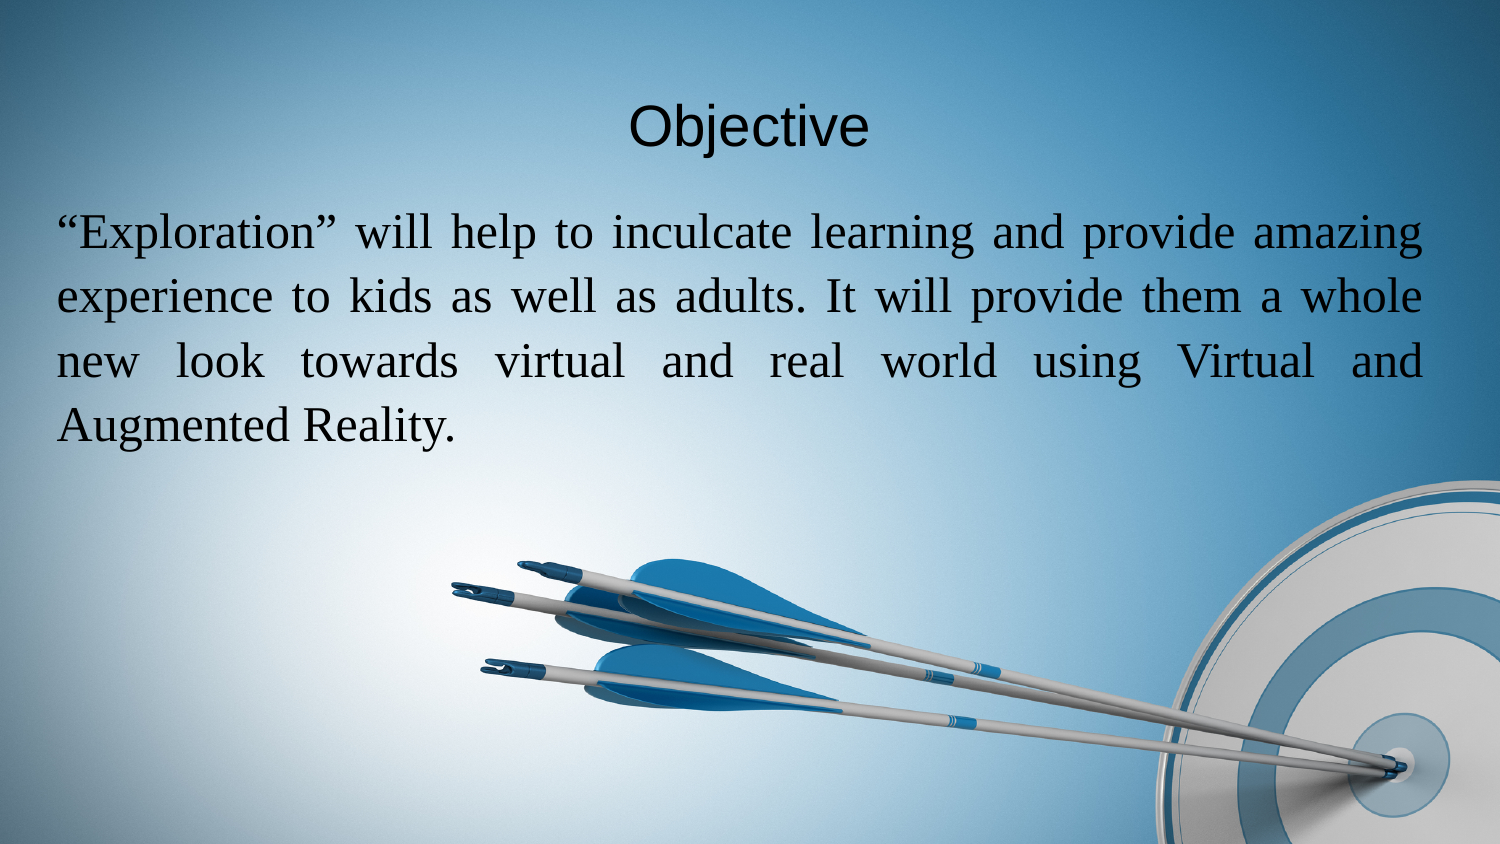

# Objective
“Exploration” will help to inculcate learning and provide amazing experience to kids as well as adults. It will provide them a whole new look towards virtual and real world using Virtual and Augmented Reality.